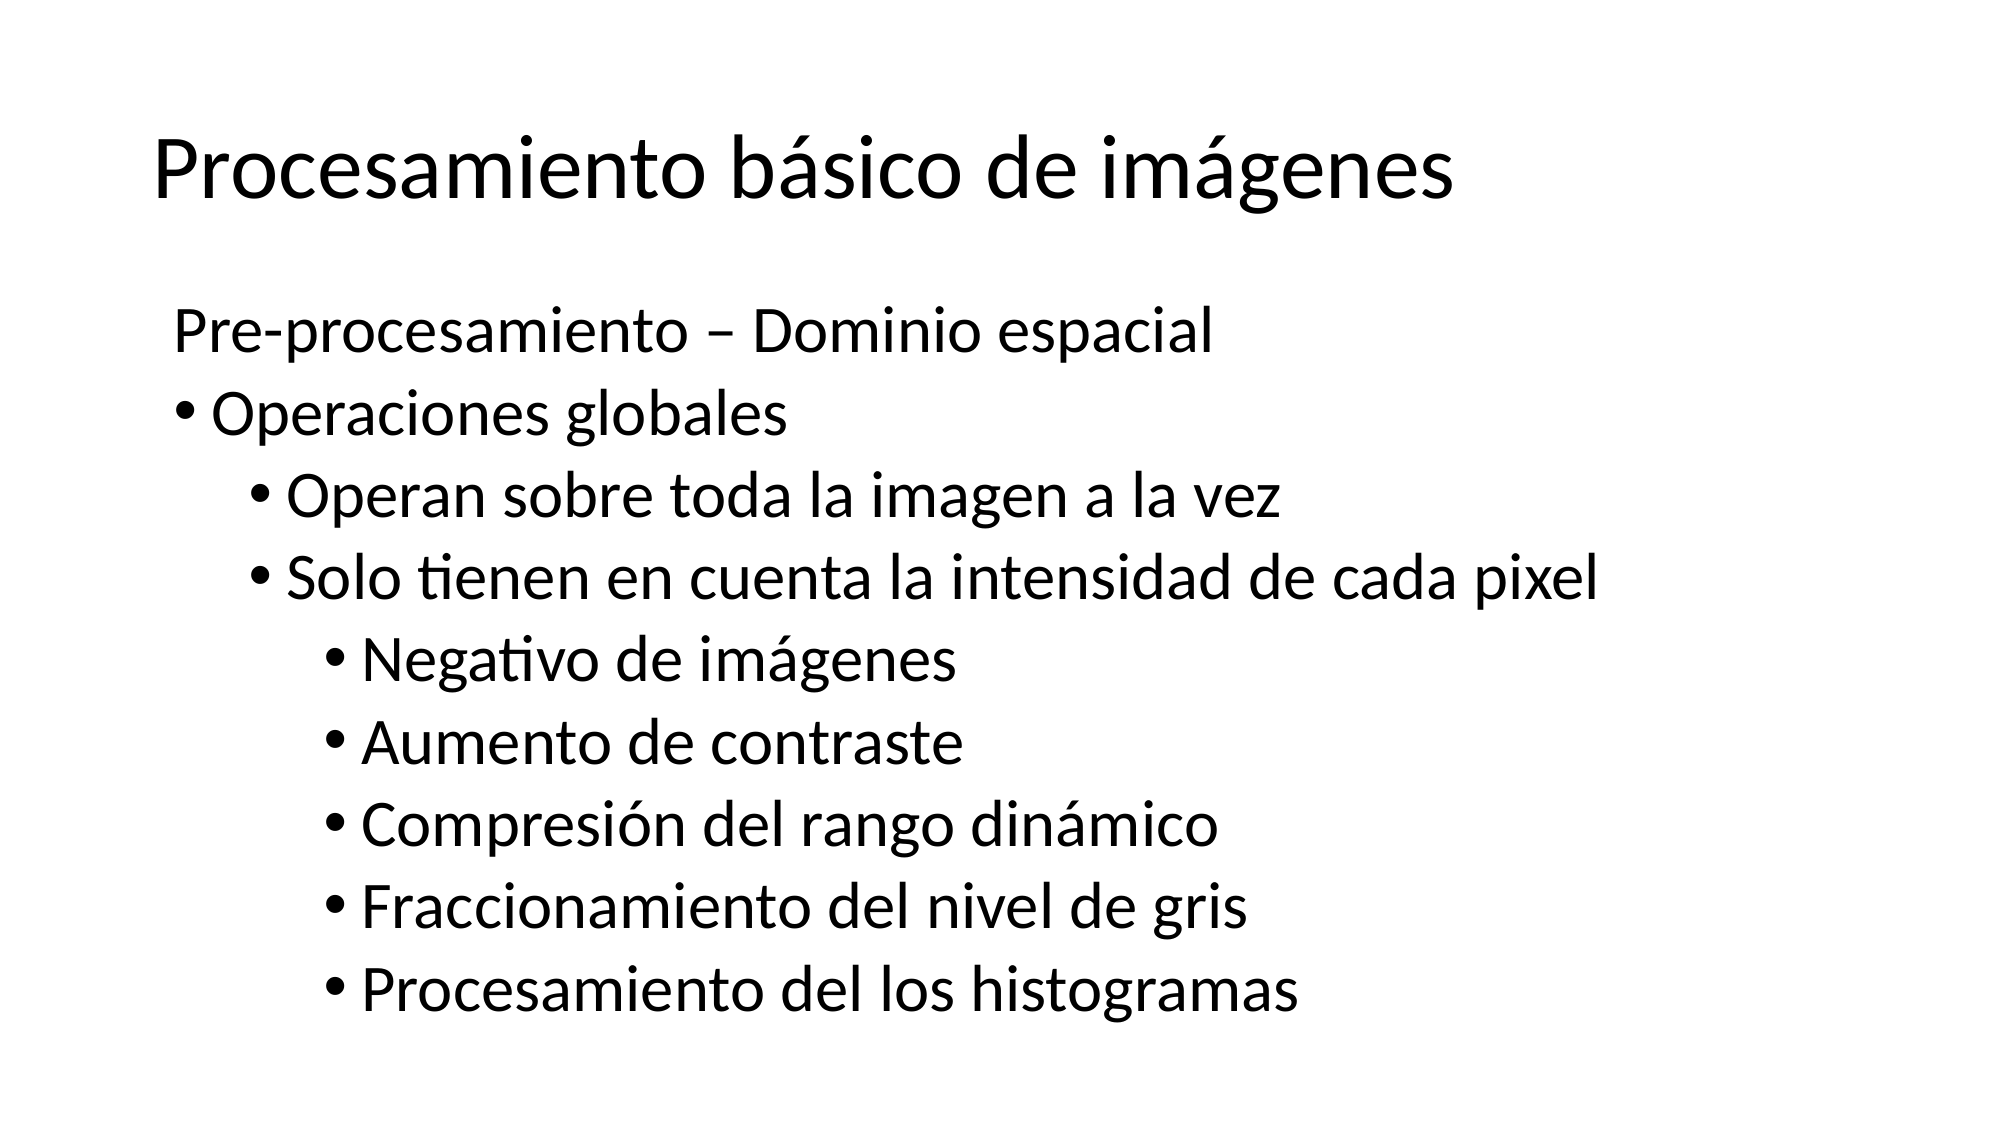

# Procesamiento básico de imágenes

Pre-procesamiento – Dominio espacial
Operaciones globales
Operan sobre toda la imagen a la vez
Solo tienen en cuenta la intensidad de cada pixel
Negativo de imágenes
Aumento de contraste
Compresión del rango dinámico
Fraccionamiento del nivel de gris
Procesamiento del los histogramas